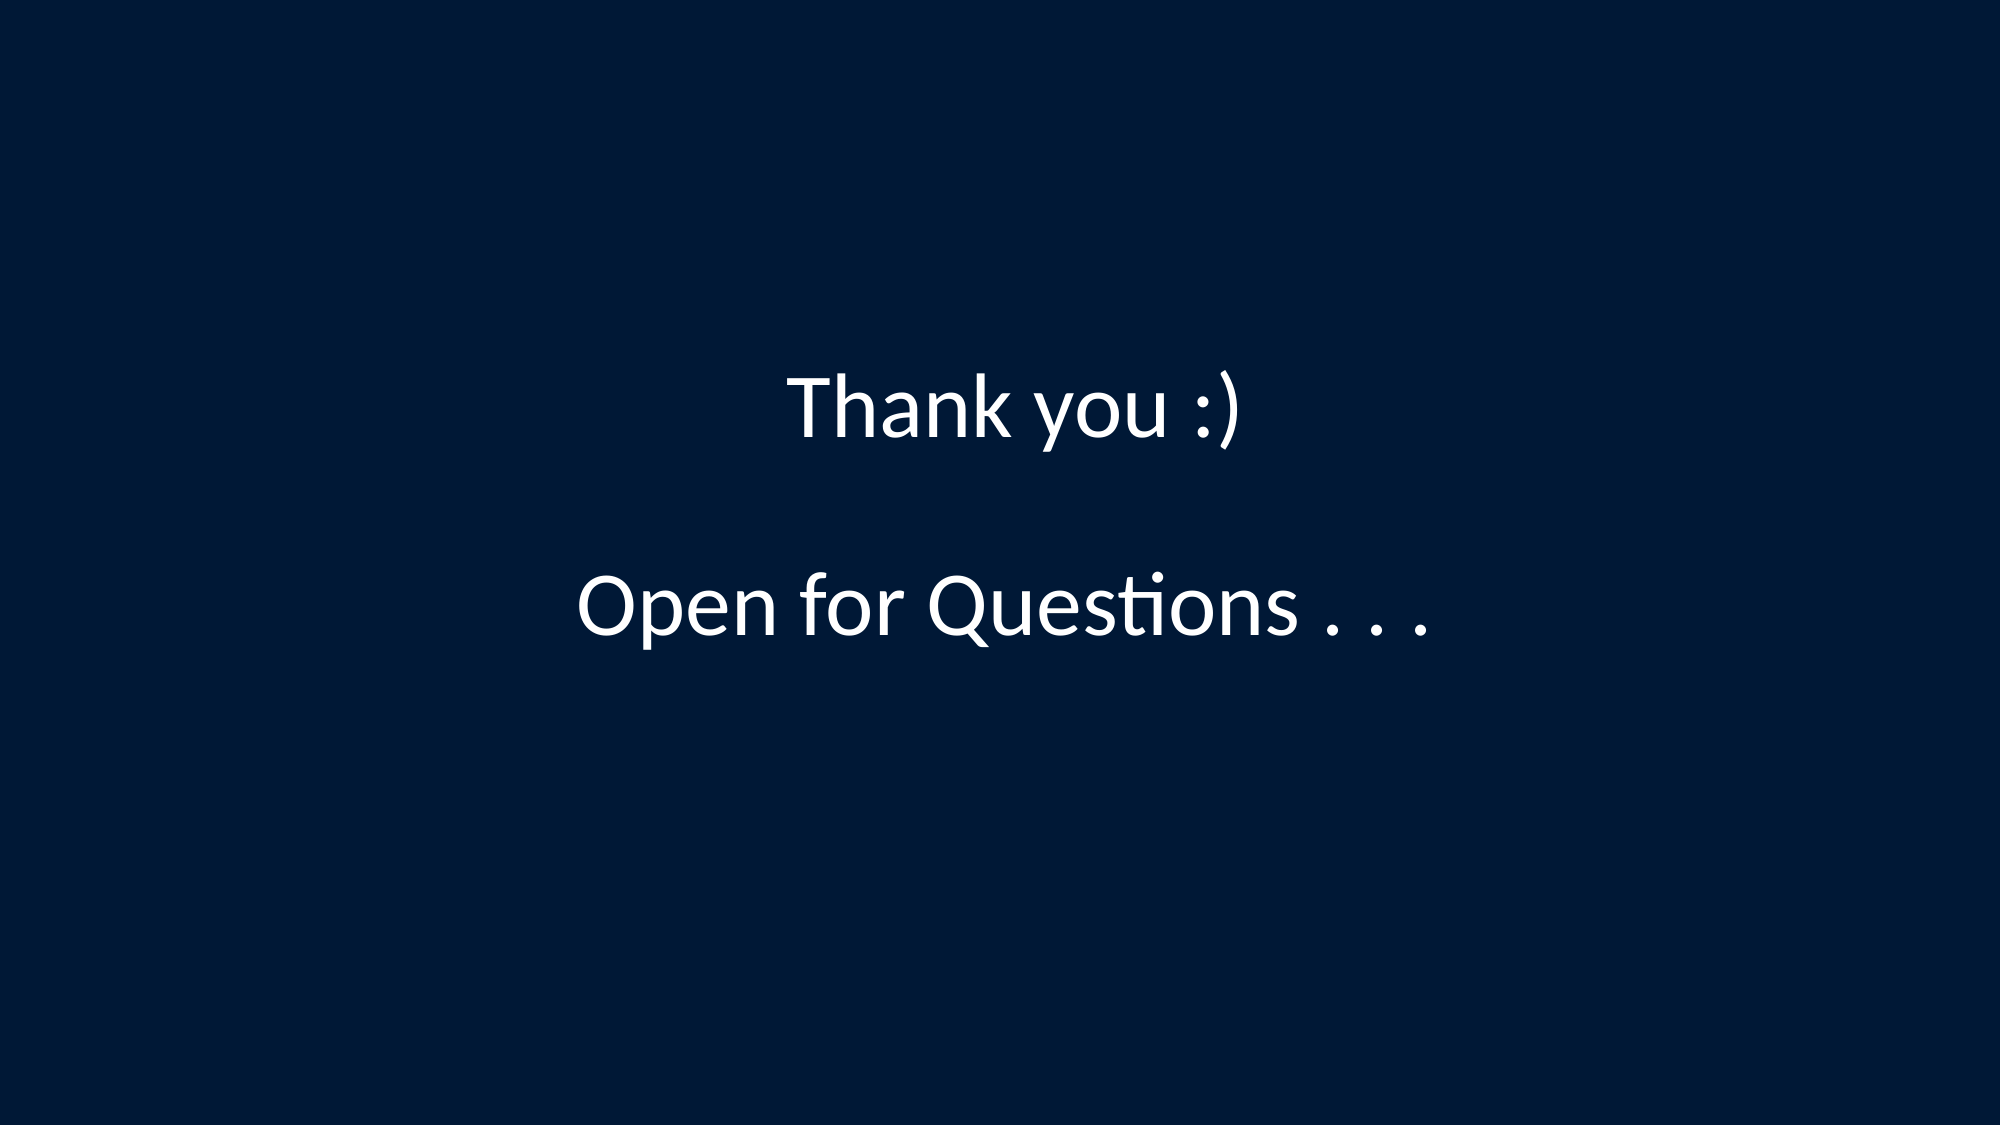

# Thank you :)
Open for Questions . . .